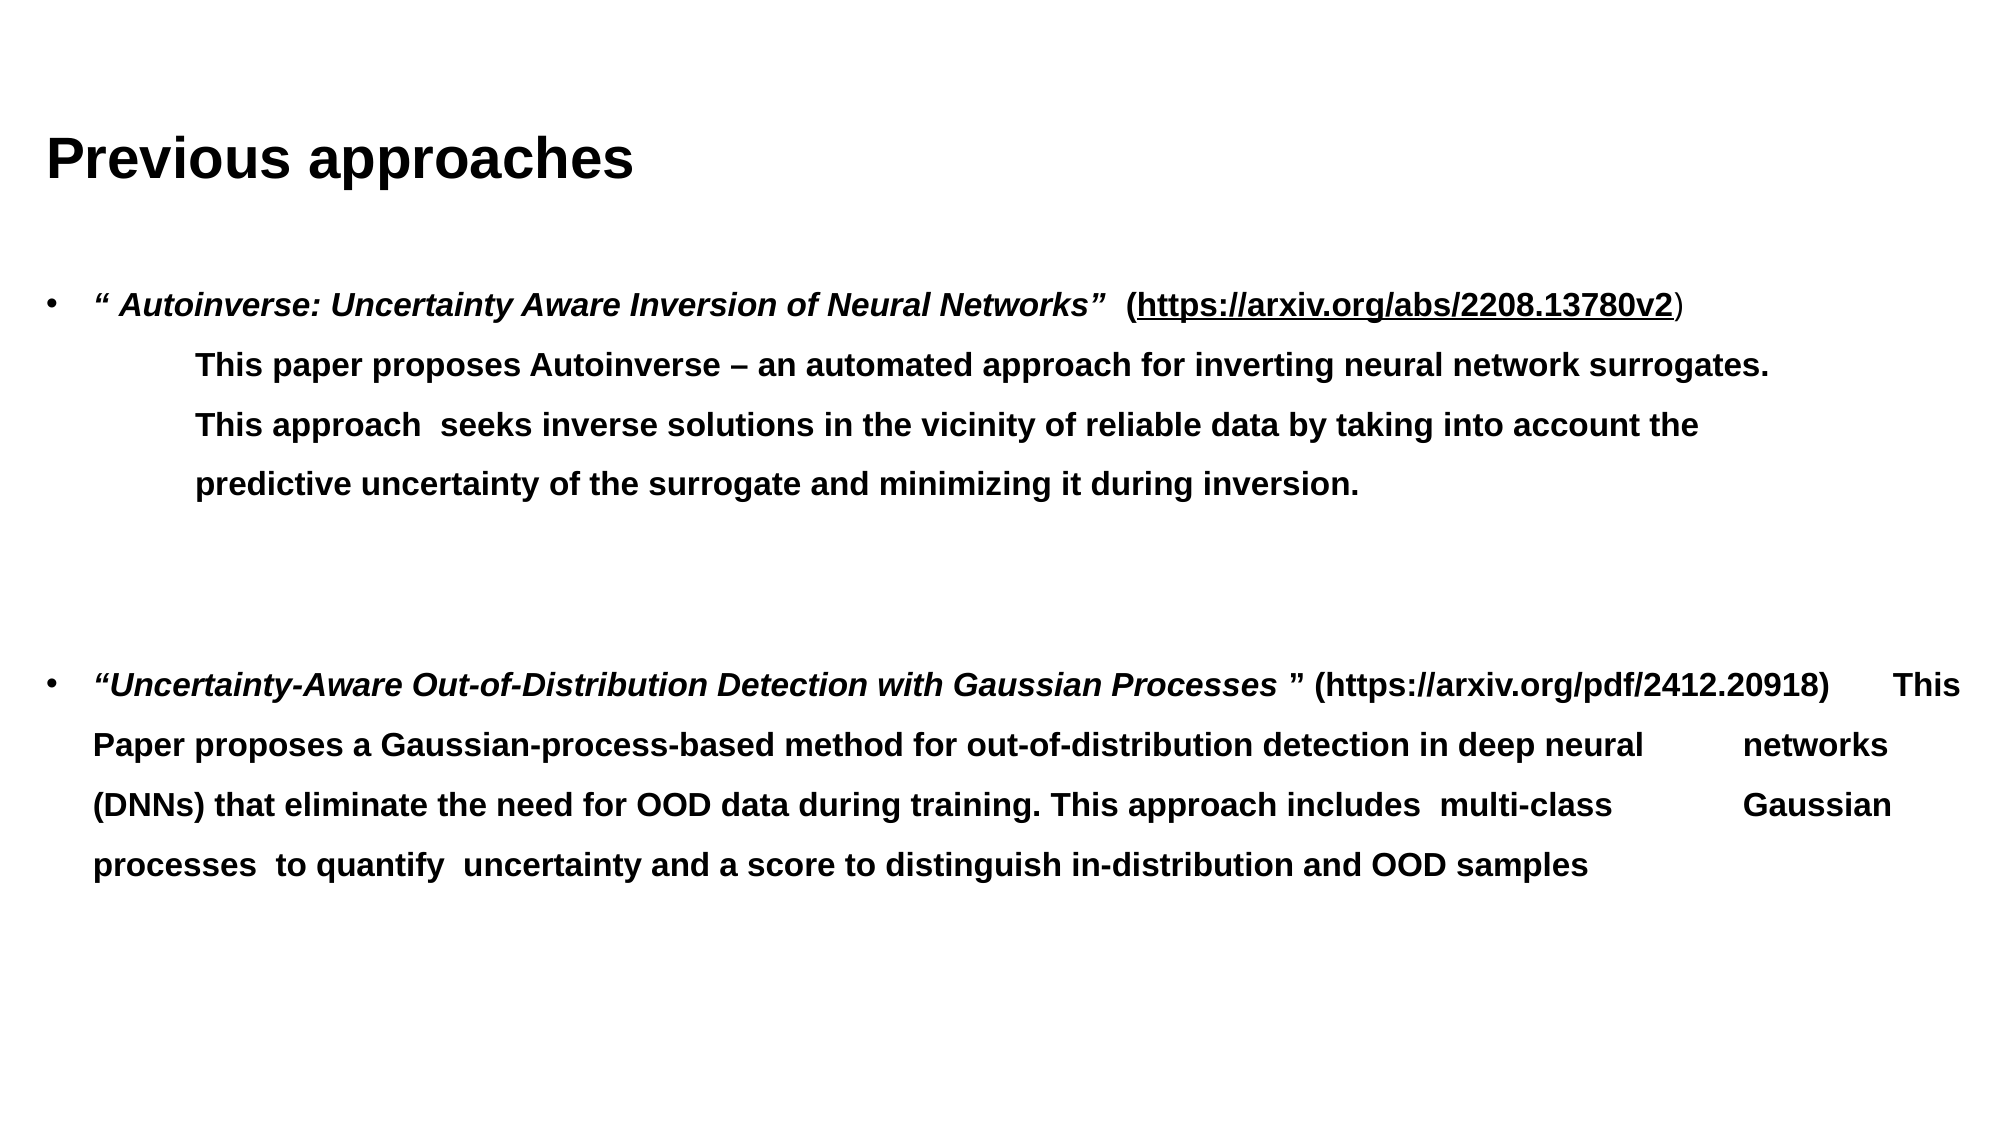

Previous approaches
“ Autoinverse: Uncertainty Aware Inversion of Neural Networks”  (https://arxiv.org/abs/2208.13780v2)
        This paper proposes Autoinverse – an automated approach for inverting neural network surrogates.
        This approach  seeks inverse solutions in the vicinity of reliable data by taking into account the
        predictive uncertainty of the surrogate and minimizing it during inversion.

“Uncertainty-Aware Out-of-Distribution Detection with Gaussian Processes ” (https://arxiv.org/pdf/2412.20918)  	This Paper proposes a Gaussian-process-based method for out-of-distribution detection in deep neural  	networks (DNNs) that eliminate the need for OOD data during training. This approach includes  multi-class 	Gaussian processes  to quantify  uncertainty and a score to distinguish in-distribution and OOD samples